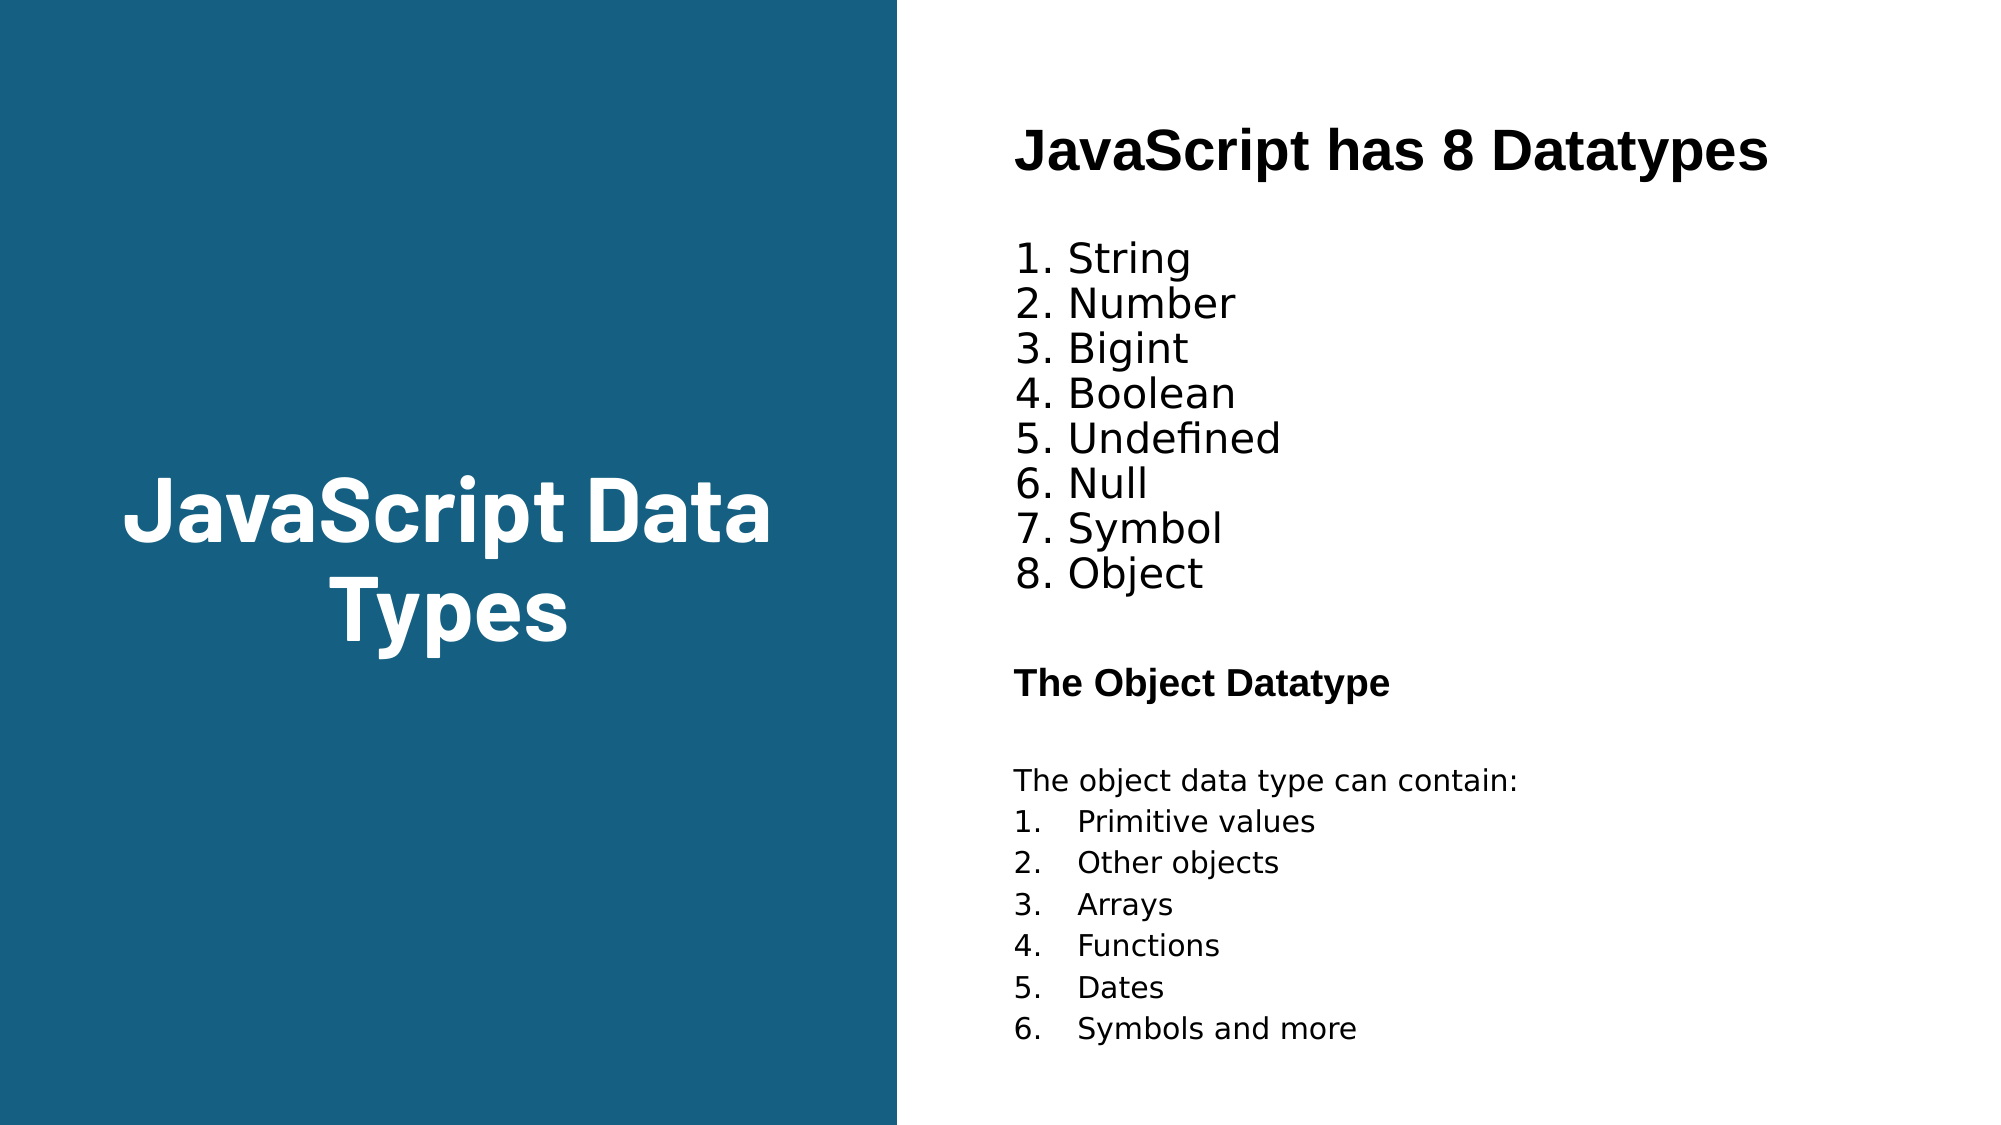

JavaScript has 8 Datatypes
JavaScript Data Types
1. String
2. Number
3. Bigint
4. Boolean
5. Undefined
6. Null
7. Symbol
8. Object
The Object Datatype

The object data type can contain:
Primitive values
Other objects
Arrays
Functions
Dates
Symbols and more